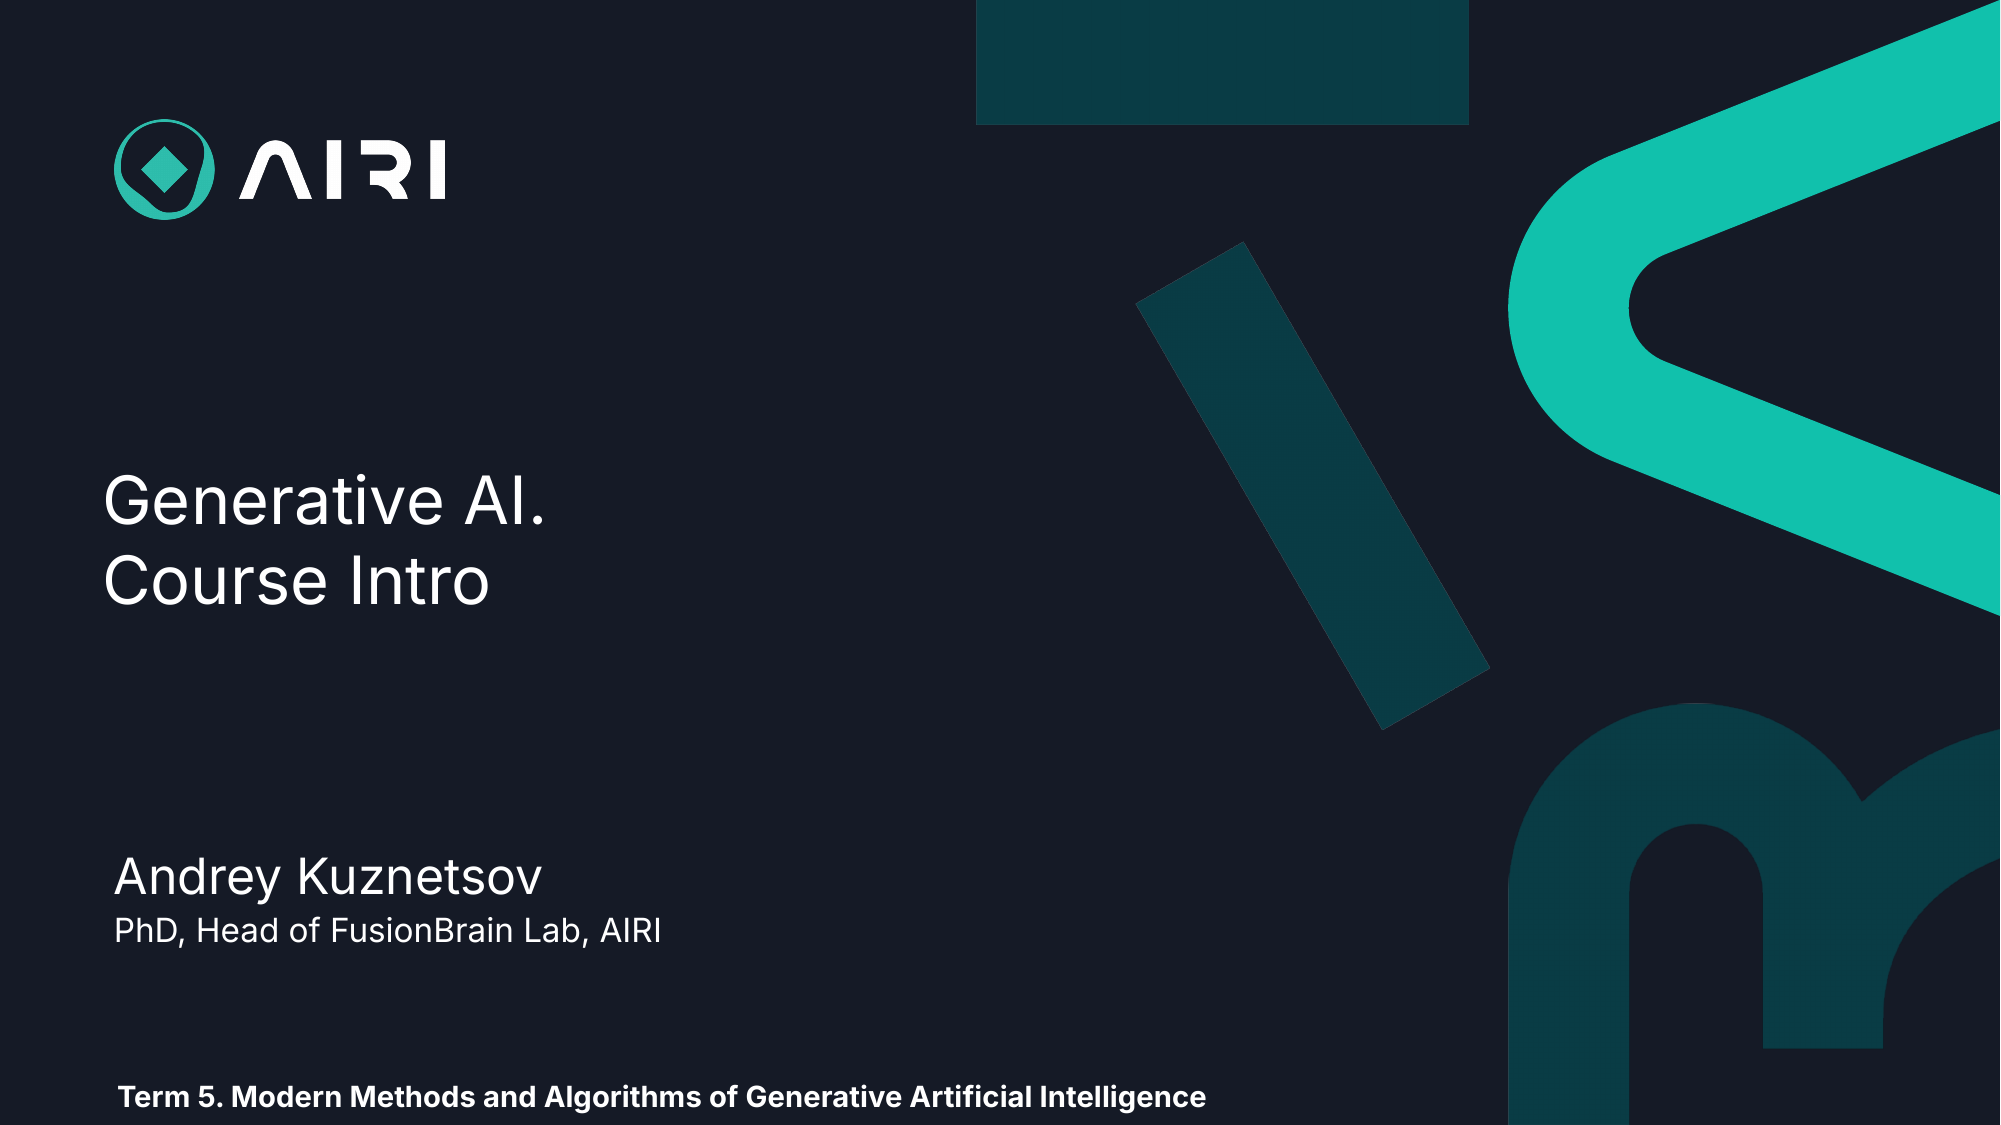

# Generative AI. Course Intro
Andrey Kuznetsov
PhD, Head of FusionBrain Lab, AIRI
Term 5. Modern Methods and Algorithms of Generative Artificial Intelligence